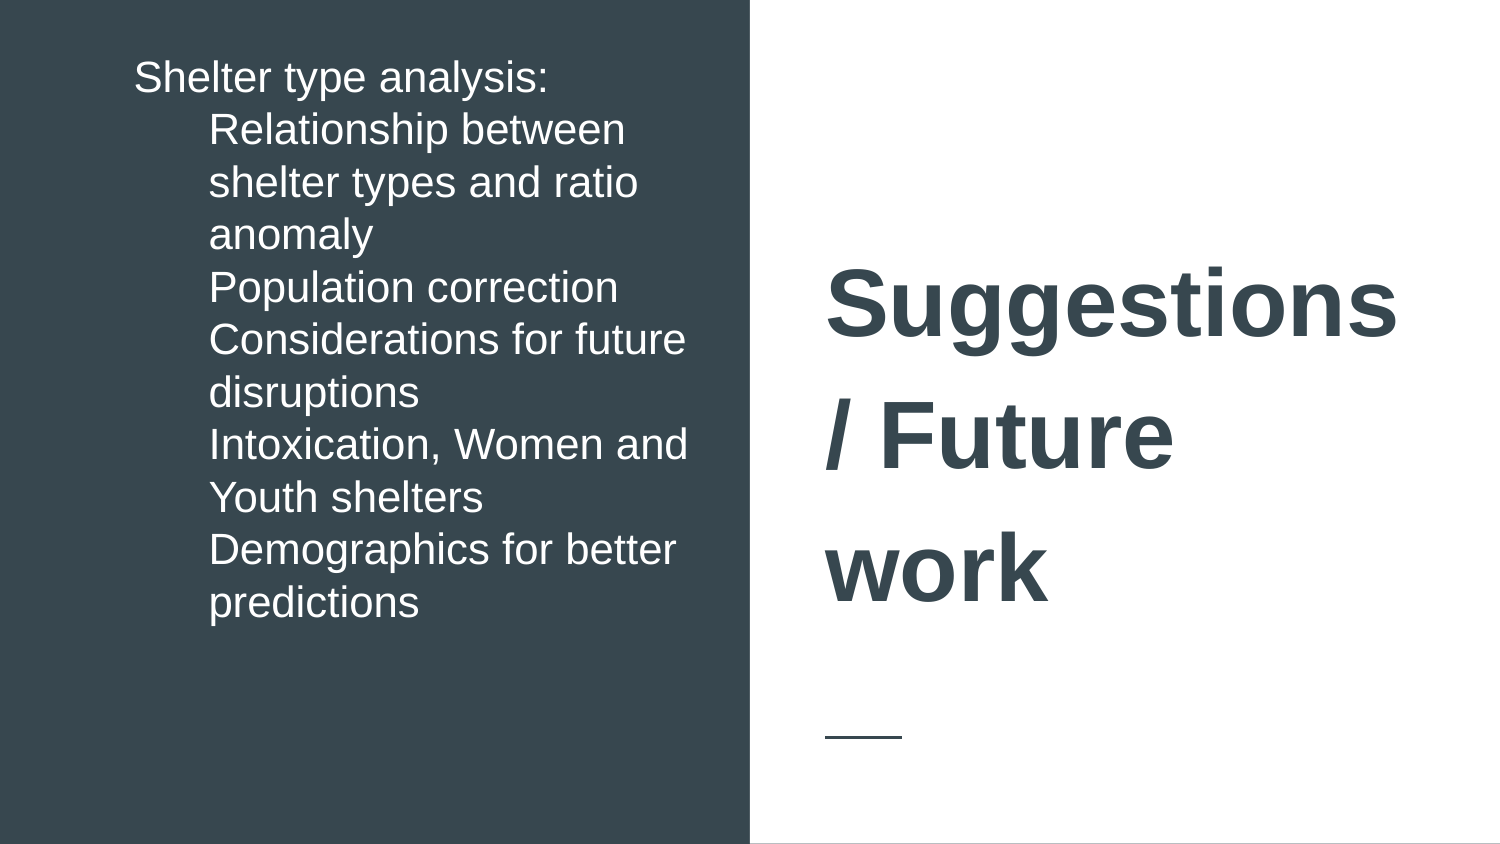

Shelter type analysis:
Relationship between shelter types and ratio anomaly
Population correction
Considerations for future disruptions
Intoxication, Women and Youth shelters
Demographics for better predictions
Suggestions / Future work